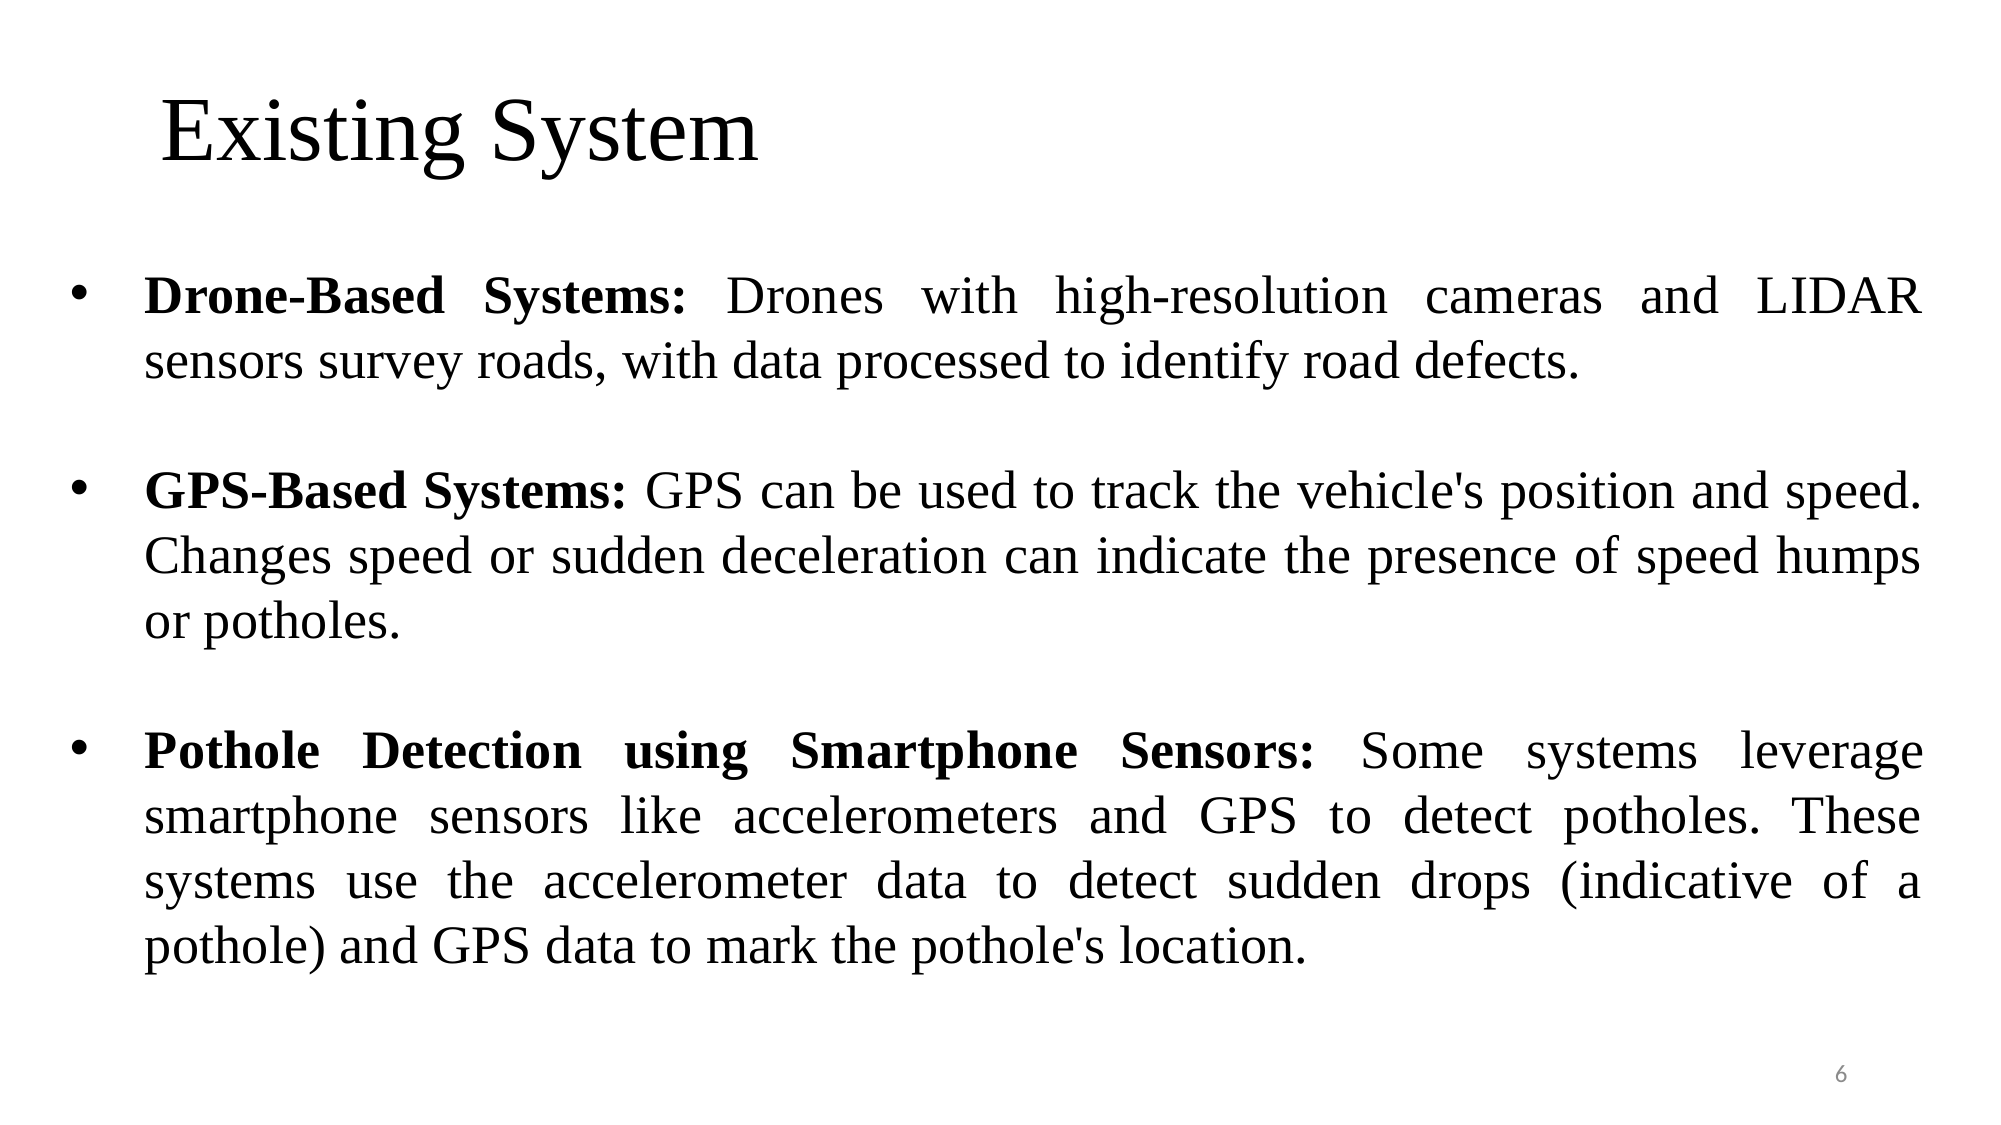

Existing System
Drone-Based Systems: Drones with high-resolution cameras and LIDAR sensors survey roads, with data processed to identify road defects.

GPS-Based Systems: GPS can be used to track the vehicle's position and speed. Changes speed or sudden deceleration can indicate the presence of speed humps or potholes.

Pothole Detection using Smartphone Sensors: Some systems leverage smartphone sensors like accelerometers and GPS to detect potholes. These systems use the accelerometer data to detect sudden drops (indicative of a pothole) and GPS data to mark the pothole's location.
6